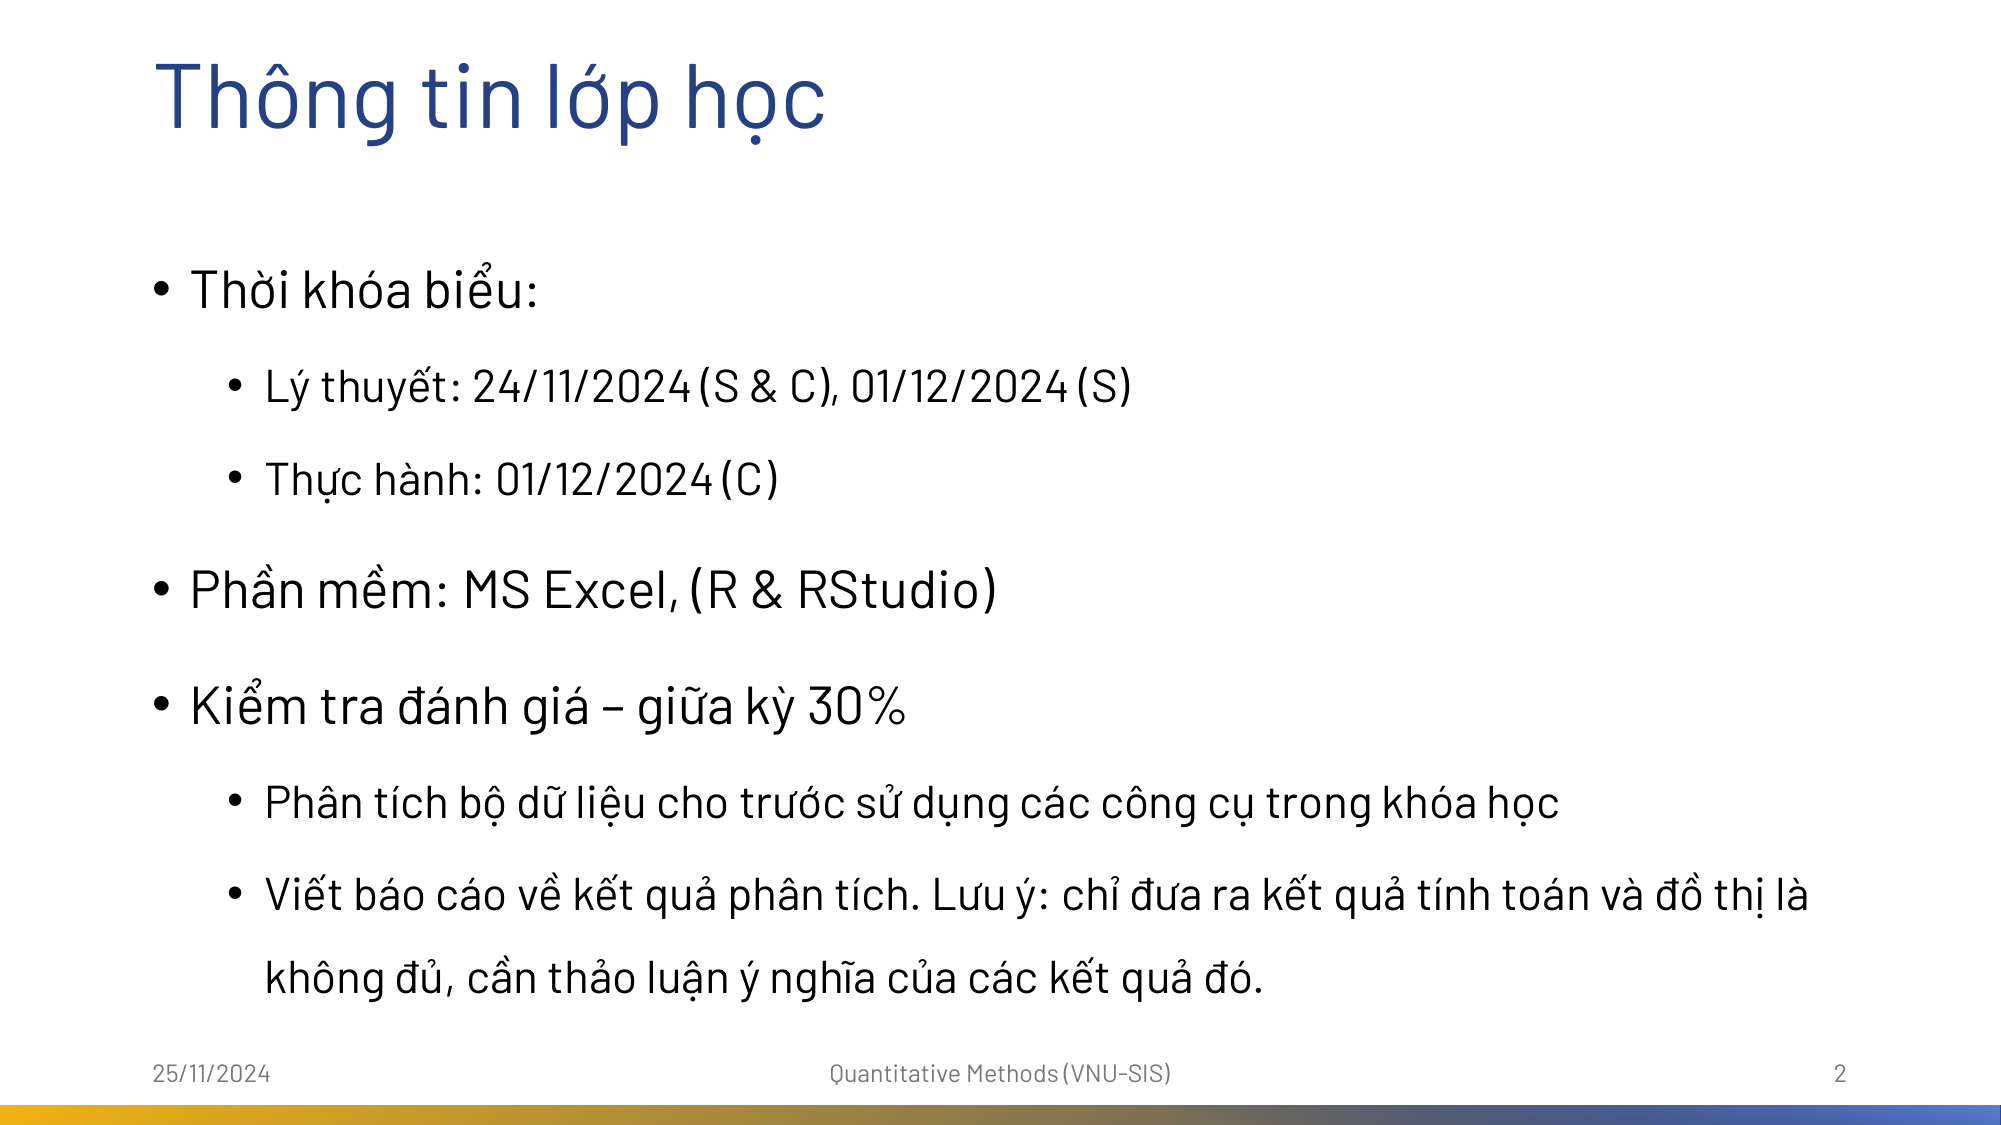

# Thông tin lớp học
Thời khóa biểu:
Lý thuyết: 24/11/2024 (S & C), 01/12/2024 (S)
Thực hành: 01/12/2024 (C)
Phần mềm: MS Excel, (R & RStudio)
Kiểm tra đánh giá – giữa kỳ 30%
Phân tích bộ dữ liệu cho trước sử dụng các công cụ trong khóa học
Viết báo cáo về kết quả phân tích. Lưu ý: chỉ đưa ra kết quả tính toán và đồ thị là không đủ, cần thảo luận ý nghĩa của các kết quả đó.

25/11/2024
Quantitative Methods (VNU-SIS)
2